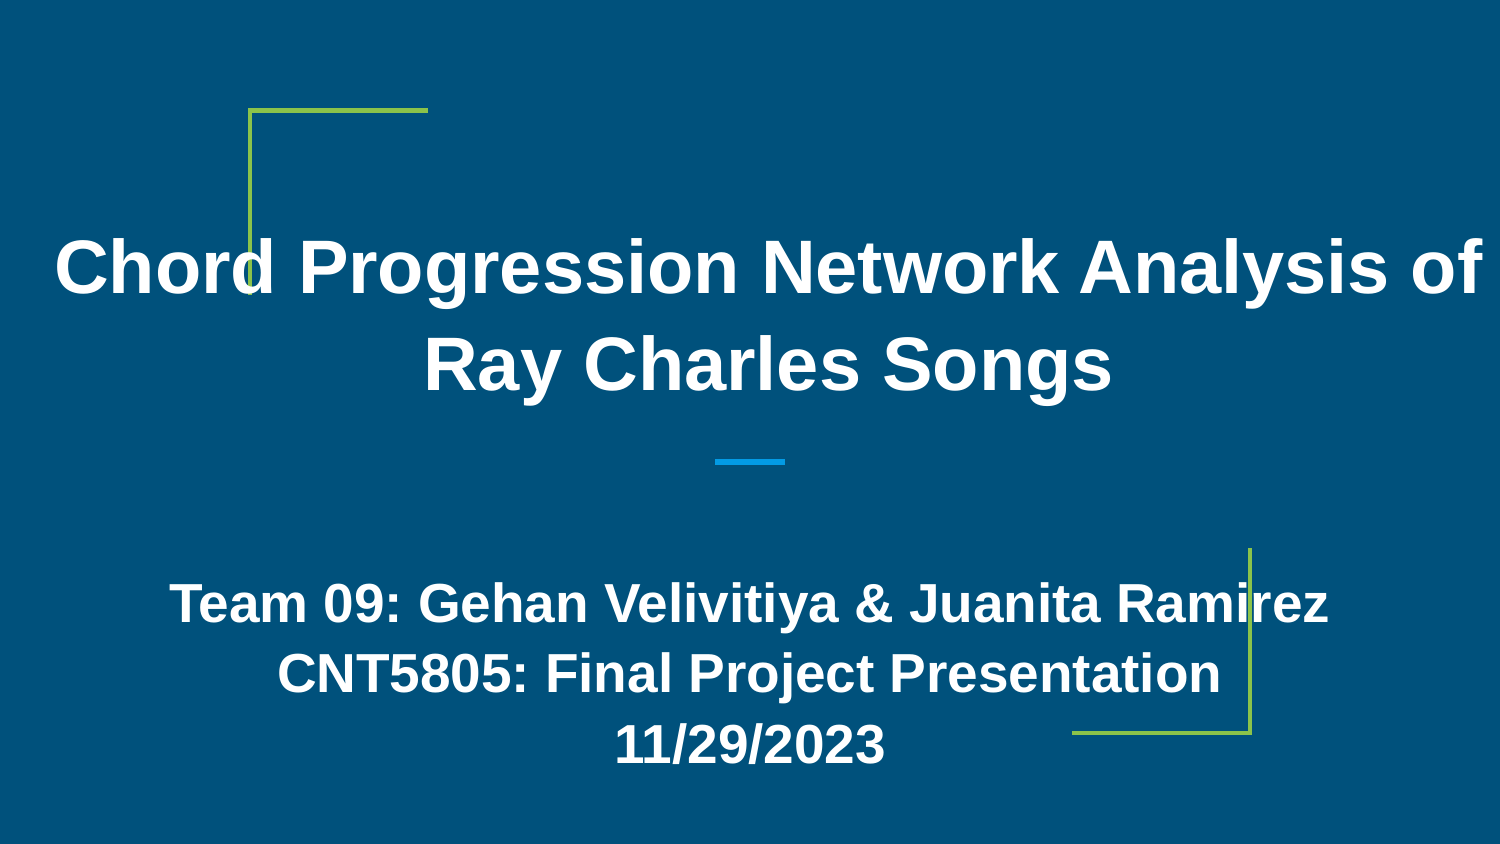

# Chord Progression Network Analysis of
Ray Charles Songs
Team 09: Gehan Velivitiya & Juanita Ramirez
CNT5805: Final Project Presentation
11/29/2023